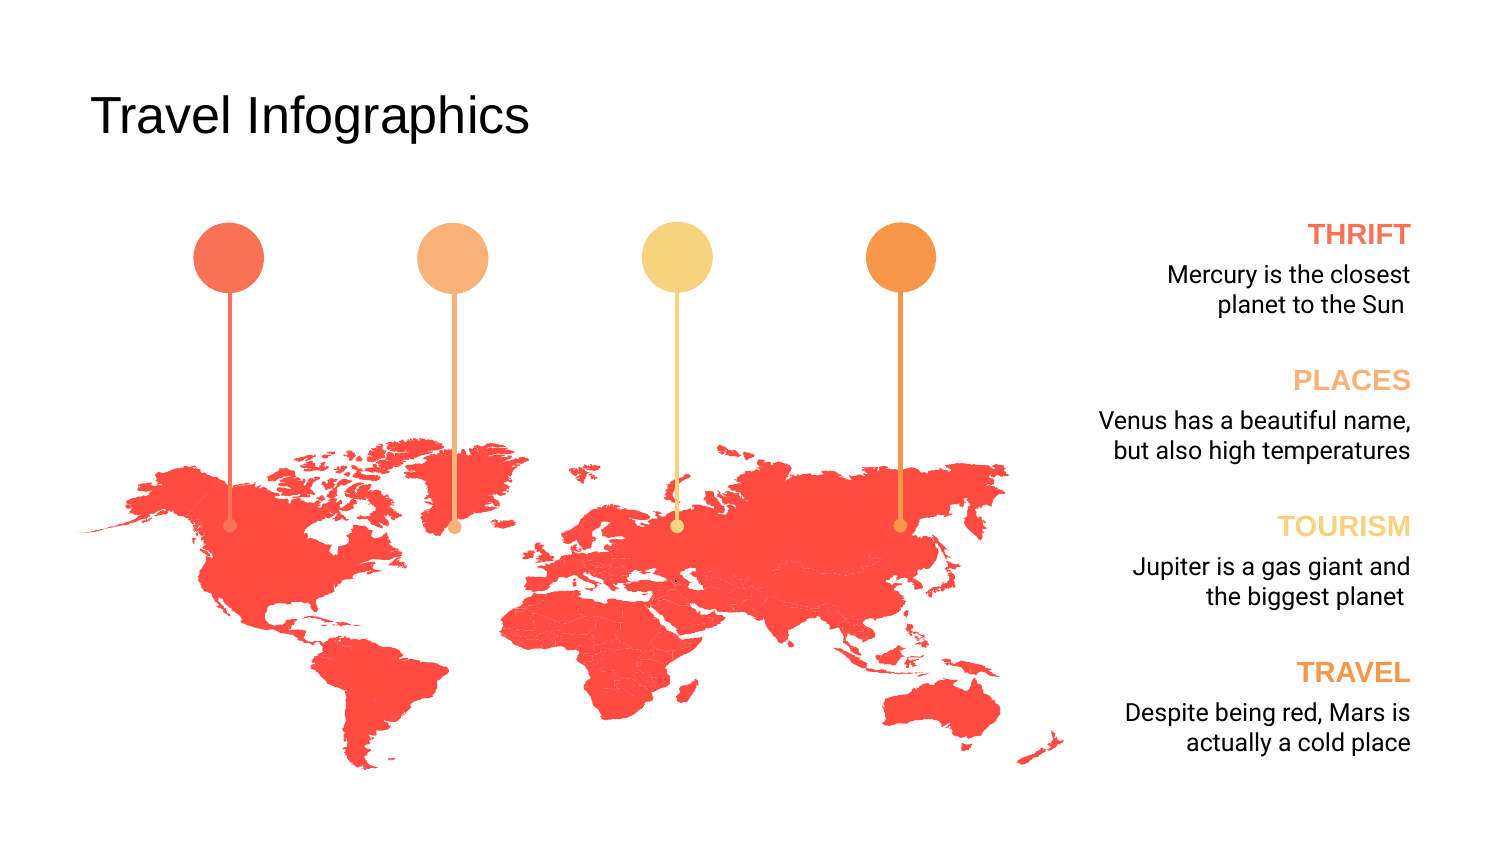

# Travel Infographics
THRIFT

Mercury is the closest planet to the Sun
PLACES
Venus has a beautiful name, but also high temperatures

TOURISM
Jupiter is a gas giant and the biggest planet
TRAVEL
Despite being red, Mars is actually a cold place